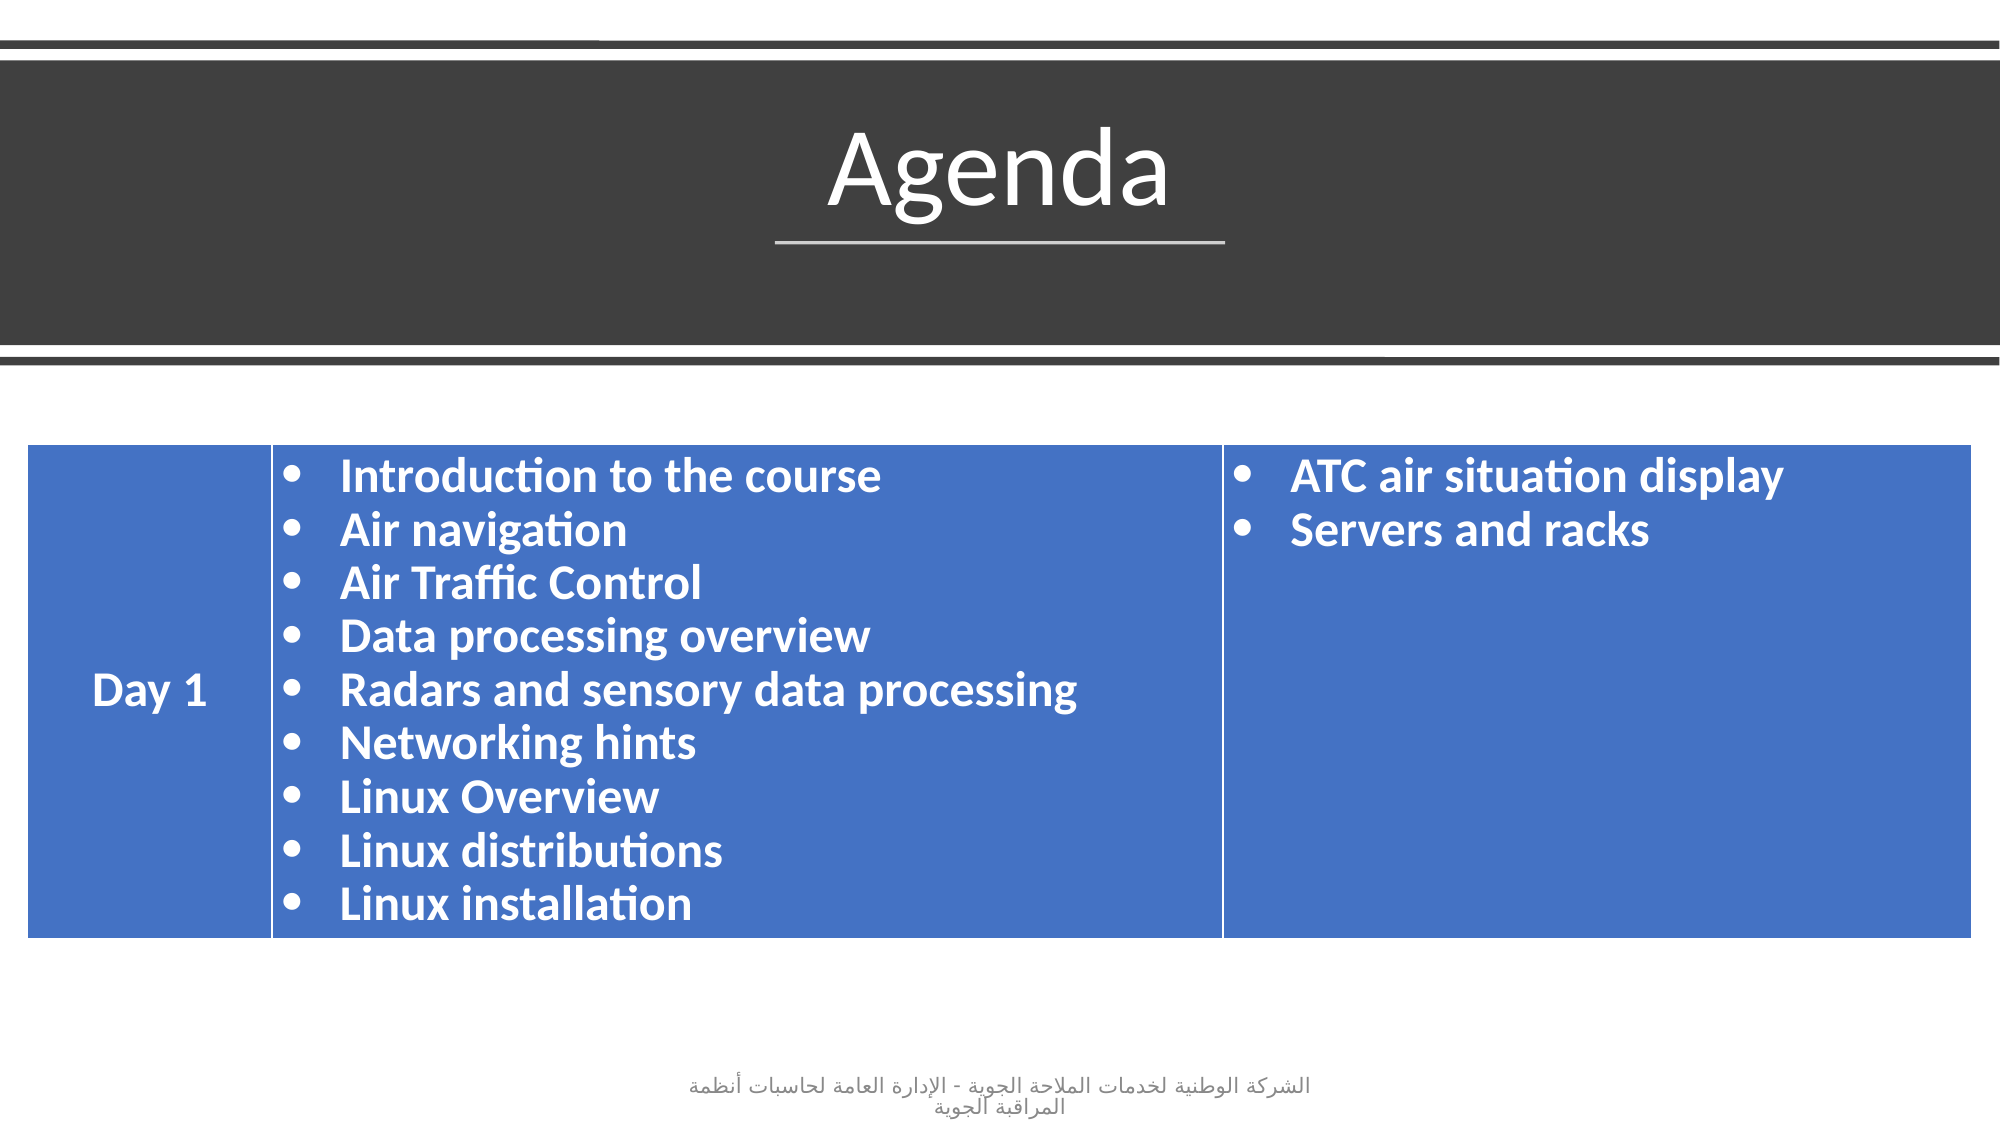

Agenda
| Day 1 | Introduction to the course Air navigation Air Traffic Control Data processing overview Radars and sensory data processing Networking hints Linux Overview Linux distributions Linux installation | ATC air situation display Servers and racks |
| --- | --- | --- |
الشركة الوطنية لخدمات الملاحة الجوية - الإدارة العامة لحاسبات أنظمة المراقبة الجوية